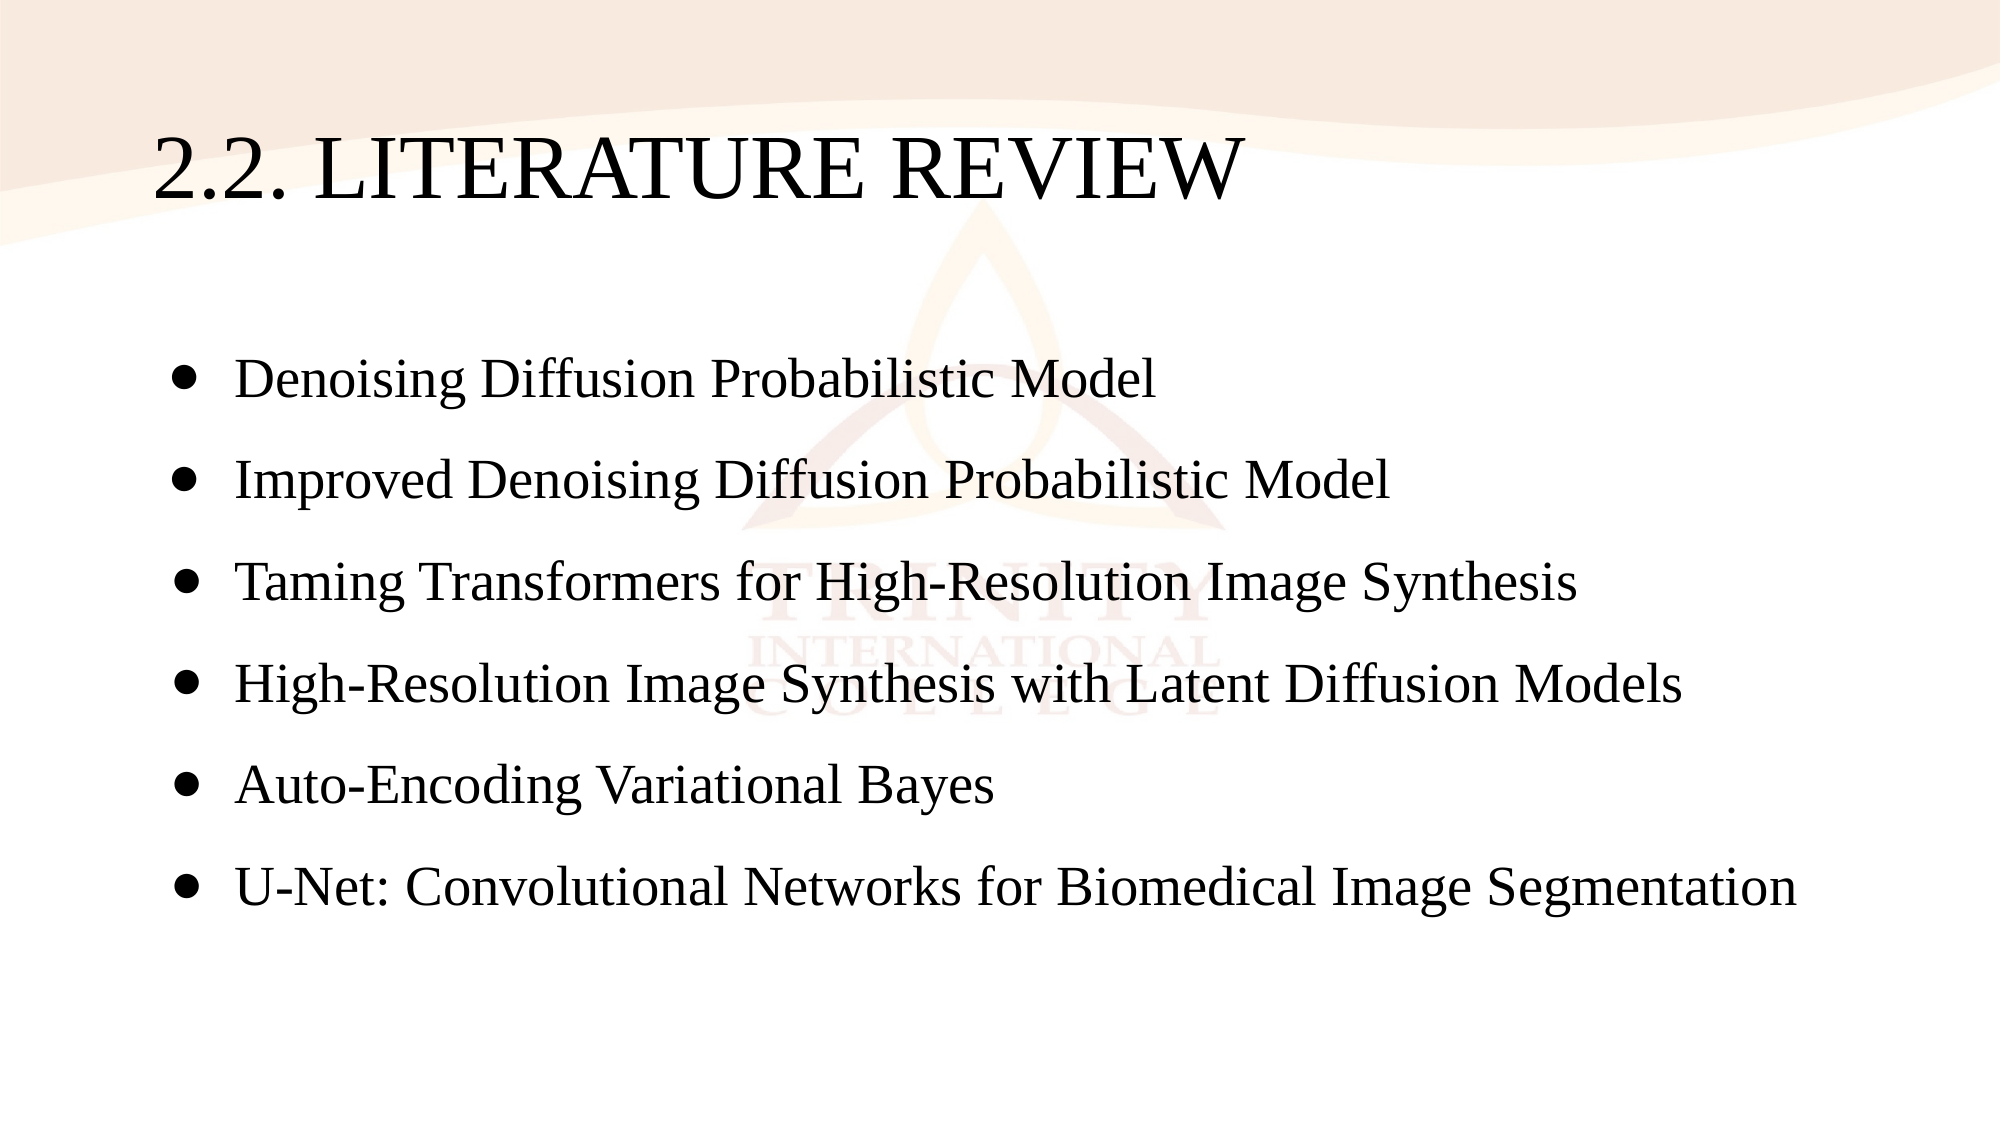

# 2.2. LITERATURE REVIEW
Denoising Diffusion Probabilistic Model
Improved Denoising Diffusion Probabilistic Model
Taming Transformers for High-Resolution Image Synthesis
High-Resolution Image Synthesis with Latent Diffusion Models
Auto-Encoding Variational Bayes
U-Net: Convolutional Networks for Biomedical Image Segmentation